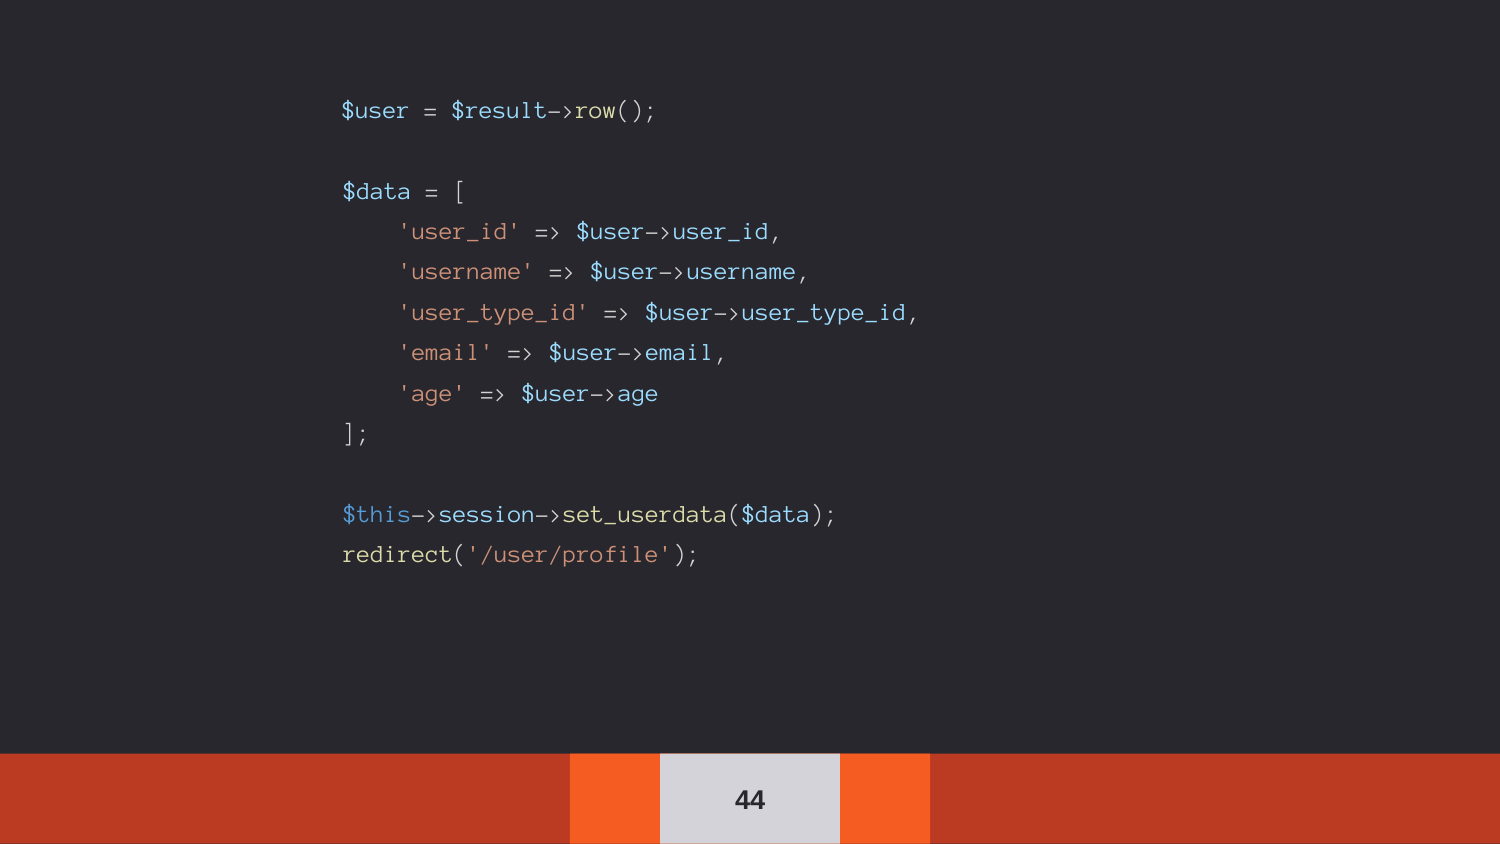

$user = $result->row();

           $data = [
               'user_id' => $user->user_id,
               'username' => $user->username,
               'user_type_id' => $user->user_type_id,
               'email' => $user->email,
               'age' => $user->age
           ];

           $this->session->set_userdata($data);
           redirect('/user/profile');

44